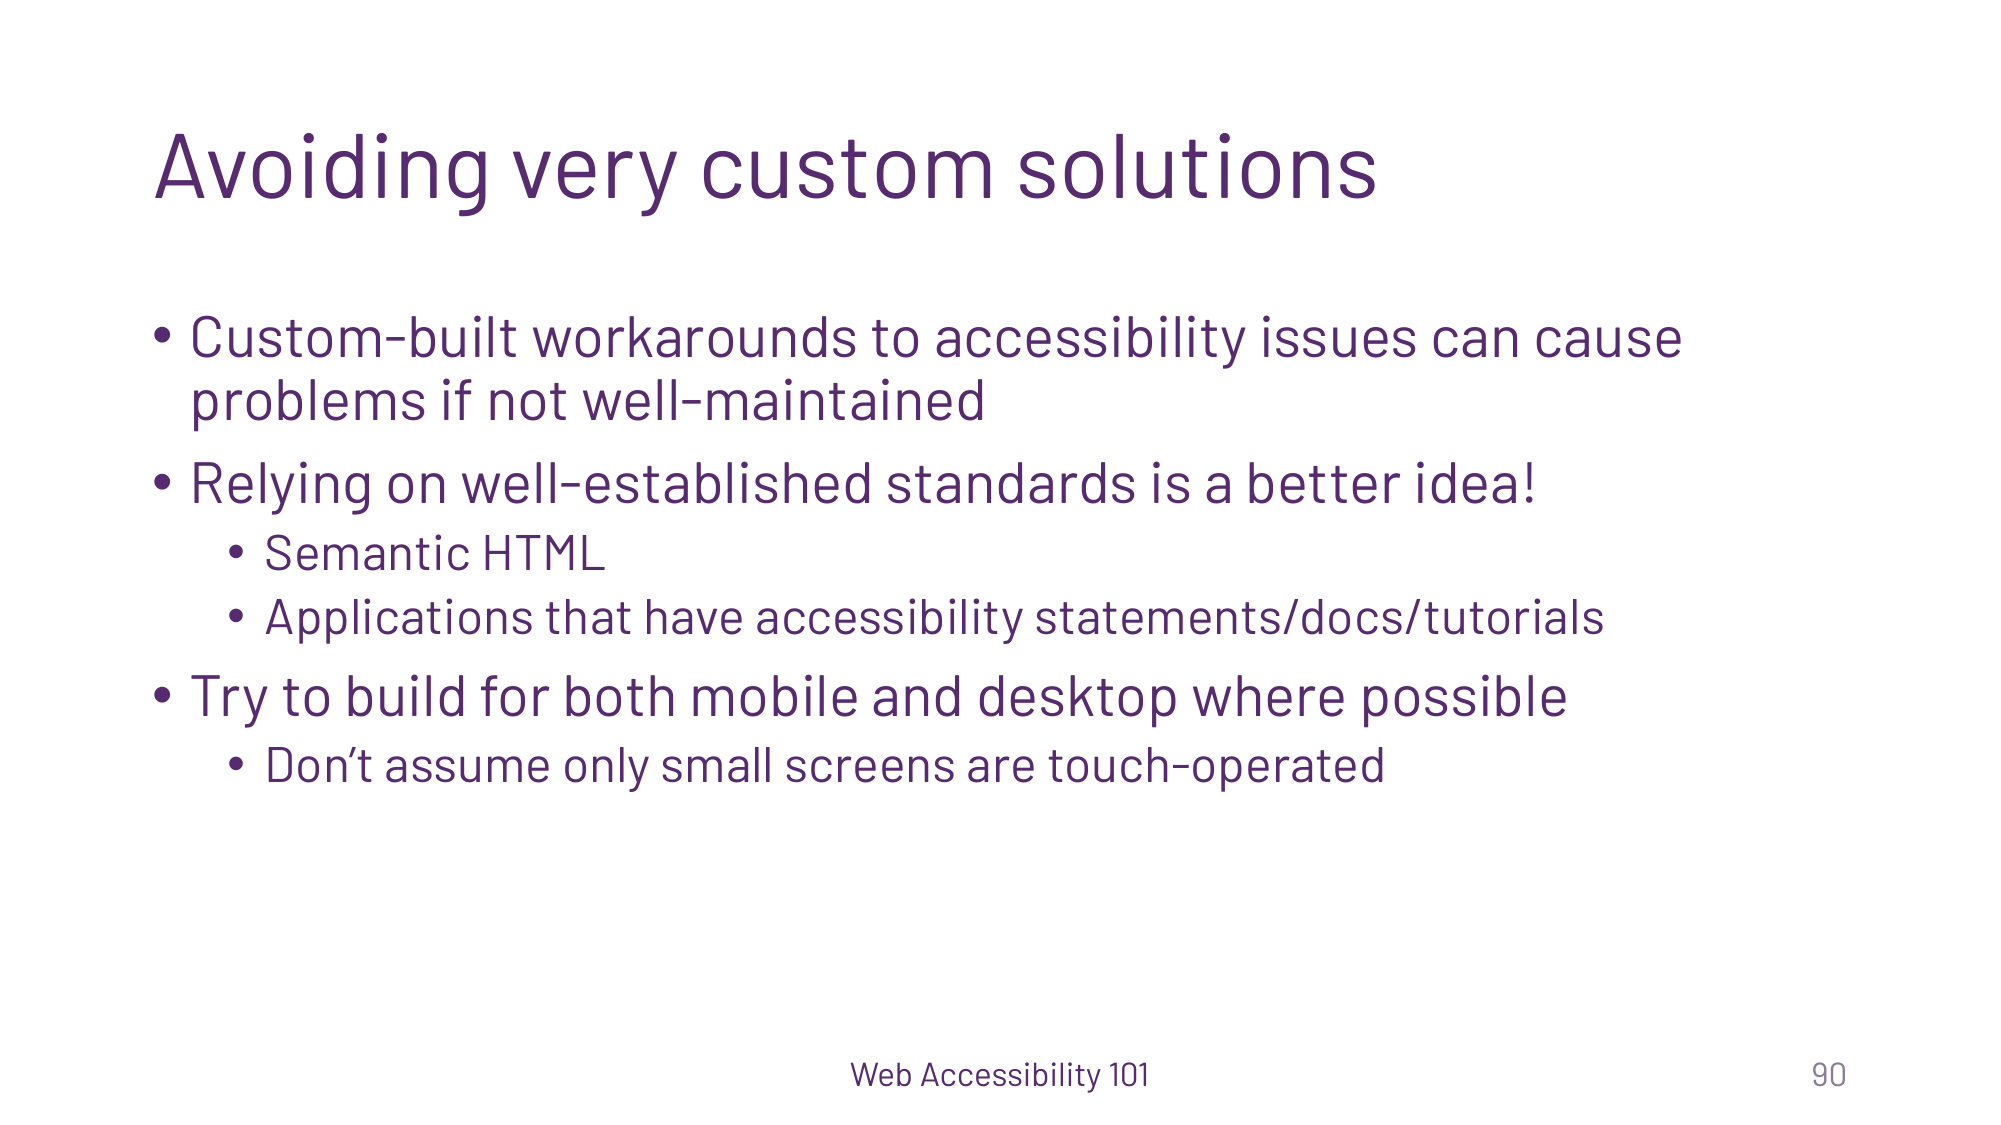

# Avoiding very custom solutions
Custom-built workarounds to accessibility issues can cause problems if not well-maintained
Relying on well-established standards is a better idea!
Semantic HTML
Applications that have accessibility statements/docs/tutorials
Try to build for both mobile and desktop where possible
Don’t assume only small screens are touch-operated
Web Accessibility 101
90